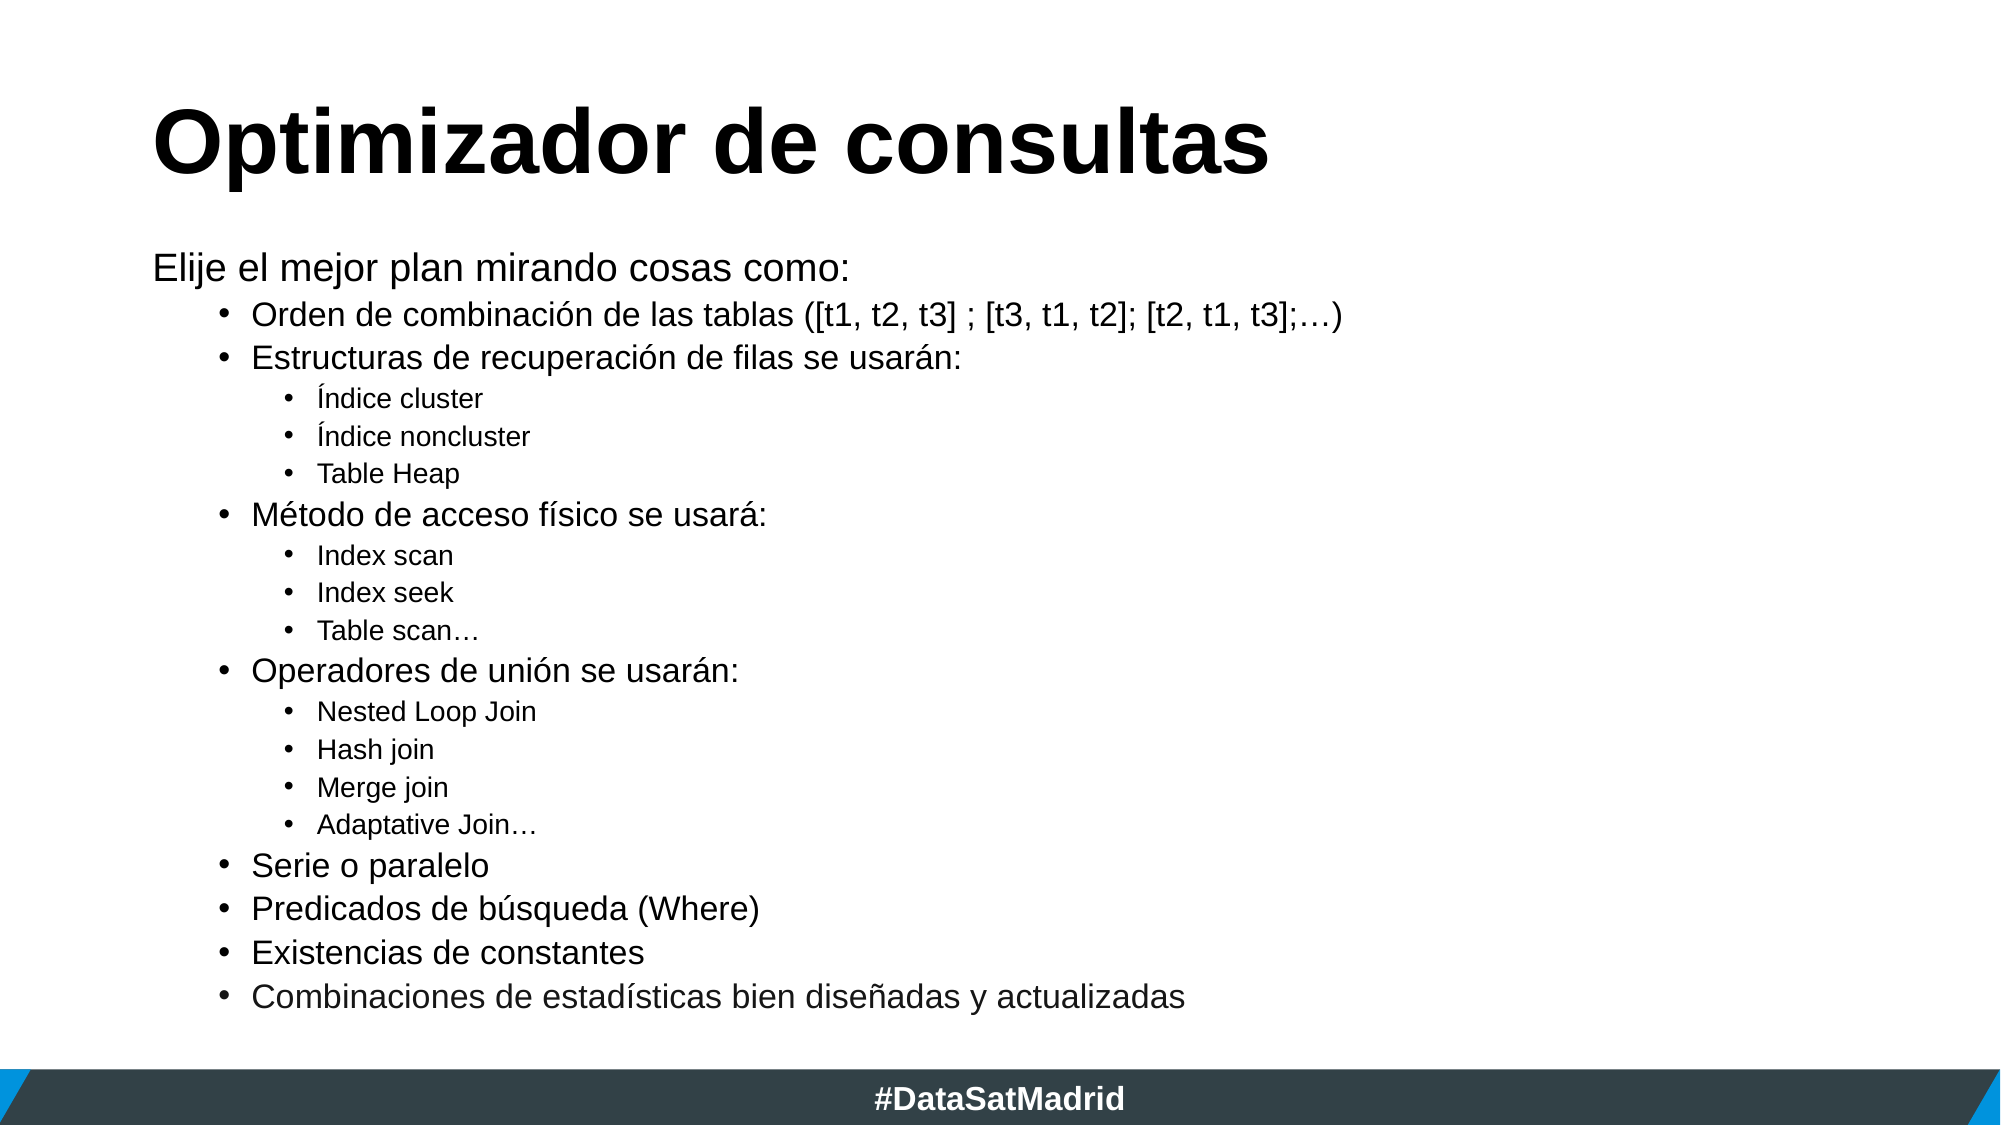

# Optimizador de consultas
Elije el mejor plan mirando cosas como:
Orden de combinación de las tablas ([t1, t2, t3] ; [t3, t1, t2]; [t2, t1, t3];…)
Estructuras de recuperación de filas se usarán:
Índice cluster
Índice noncluster
Table Heap
Método de acceso físico se usará:
Index scan
Index seek
Table scan…
Operadores de unión se usarán:
Nested Loop Join
Hash join
Merge join
Adaptative Join…
Serie o paralelo
Predicados de búsqueda (Where)
Existencias de constantes
Combinaciones de estadísticas bien diseñadas y actualizadas